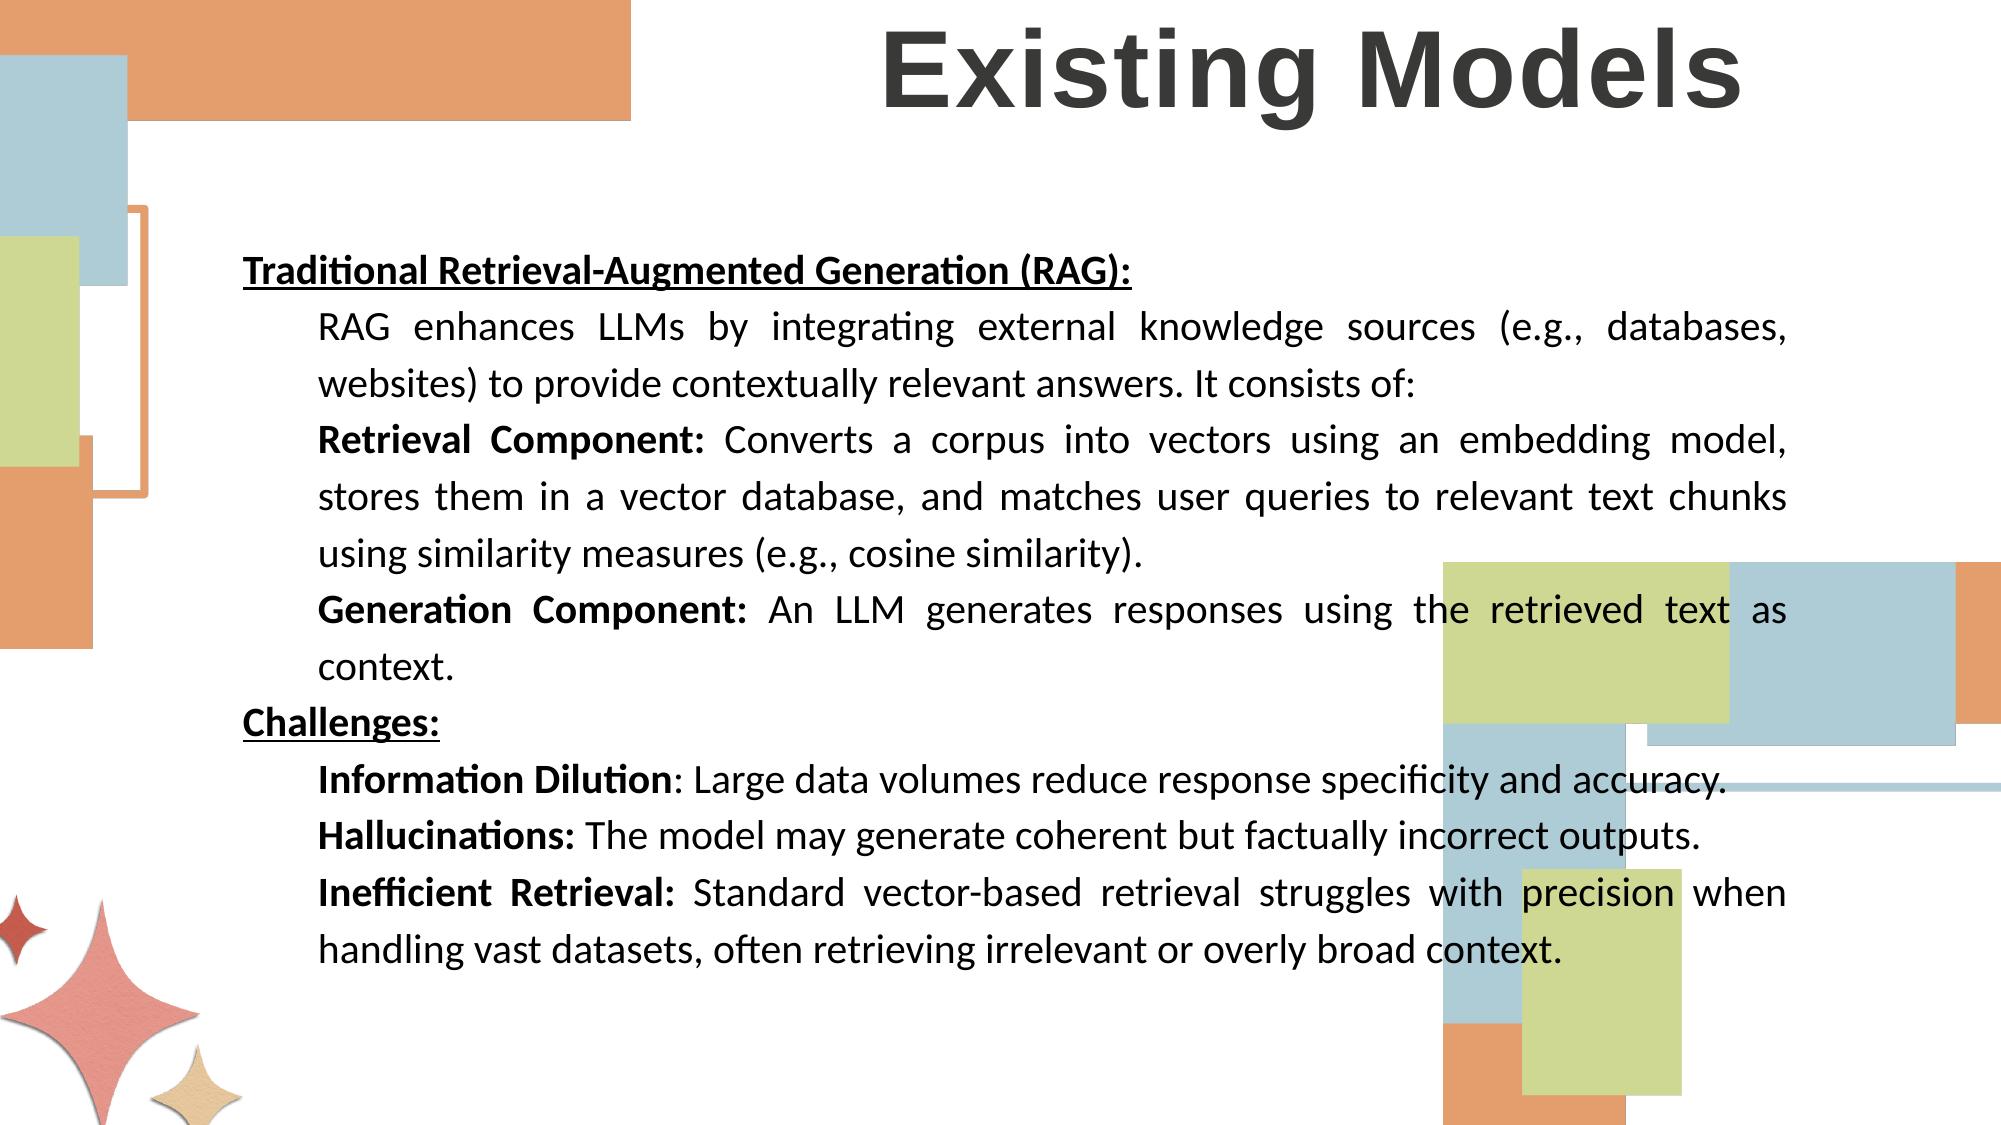

Existing Models
Traditional Retrieval-Augmented Generation (RAG):
RAG enhances LLMs by integrating external knowledge sources (e.g., databases, websites) to provide contextually relevant answers. It consists of:
Retrieval Component: Converts a corpus into vectors using an embedding model, stores them in a vector database, and matches user queries to relevant text chunks using similarity measures (e.g., cosine similarity).
Generation Component: An LLM generates responses using the retrieved text as context.
Challenges:
Information Dilution: Large data volumes reduce response specificity and accuracy.
Hallucinations: The model may generate coherent but factually incorrect outputs.
Inefficient Retrieval: Standard vector-based retrieval struggles with precision when handling vast datasets, often retrieving irrelevant or overly broad context.